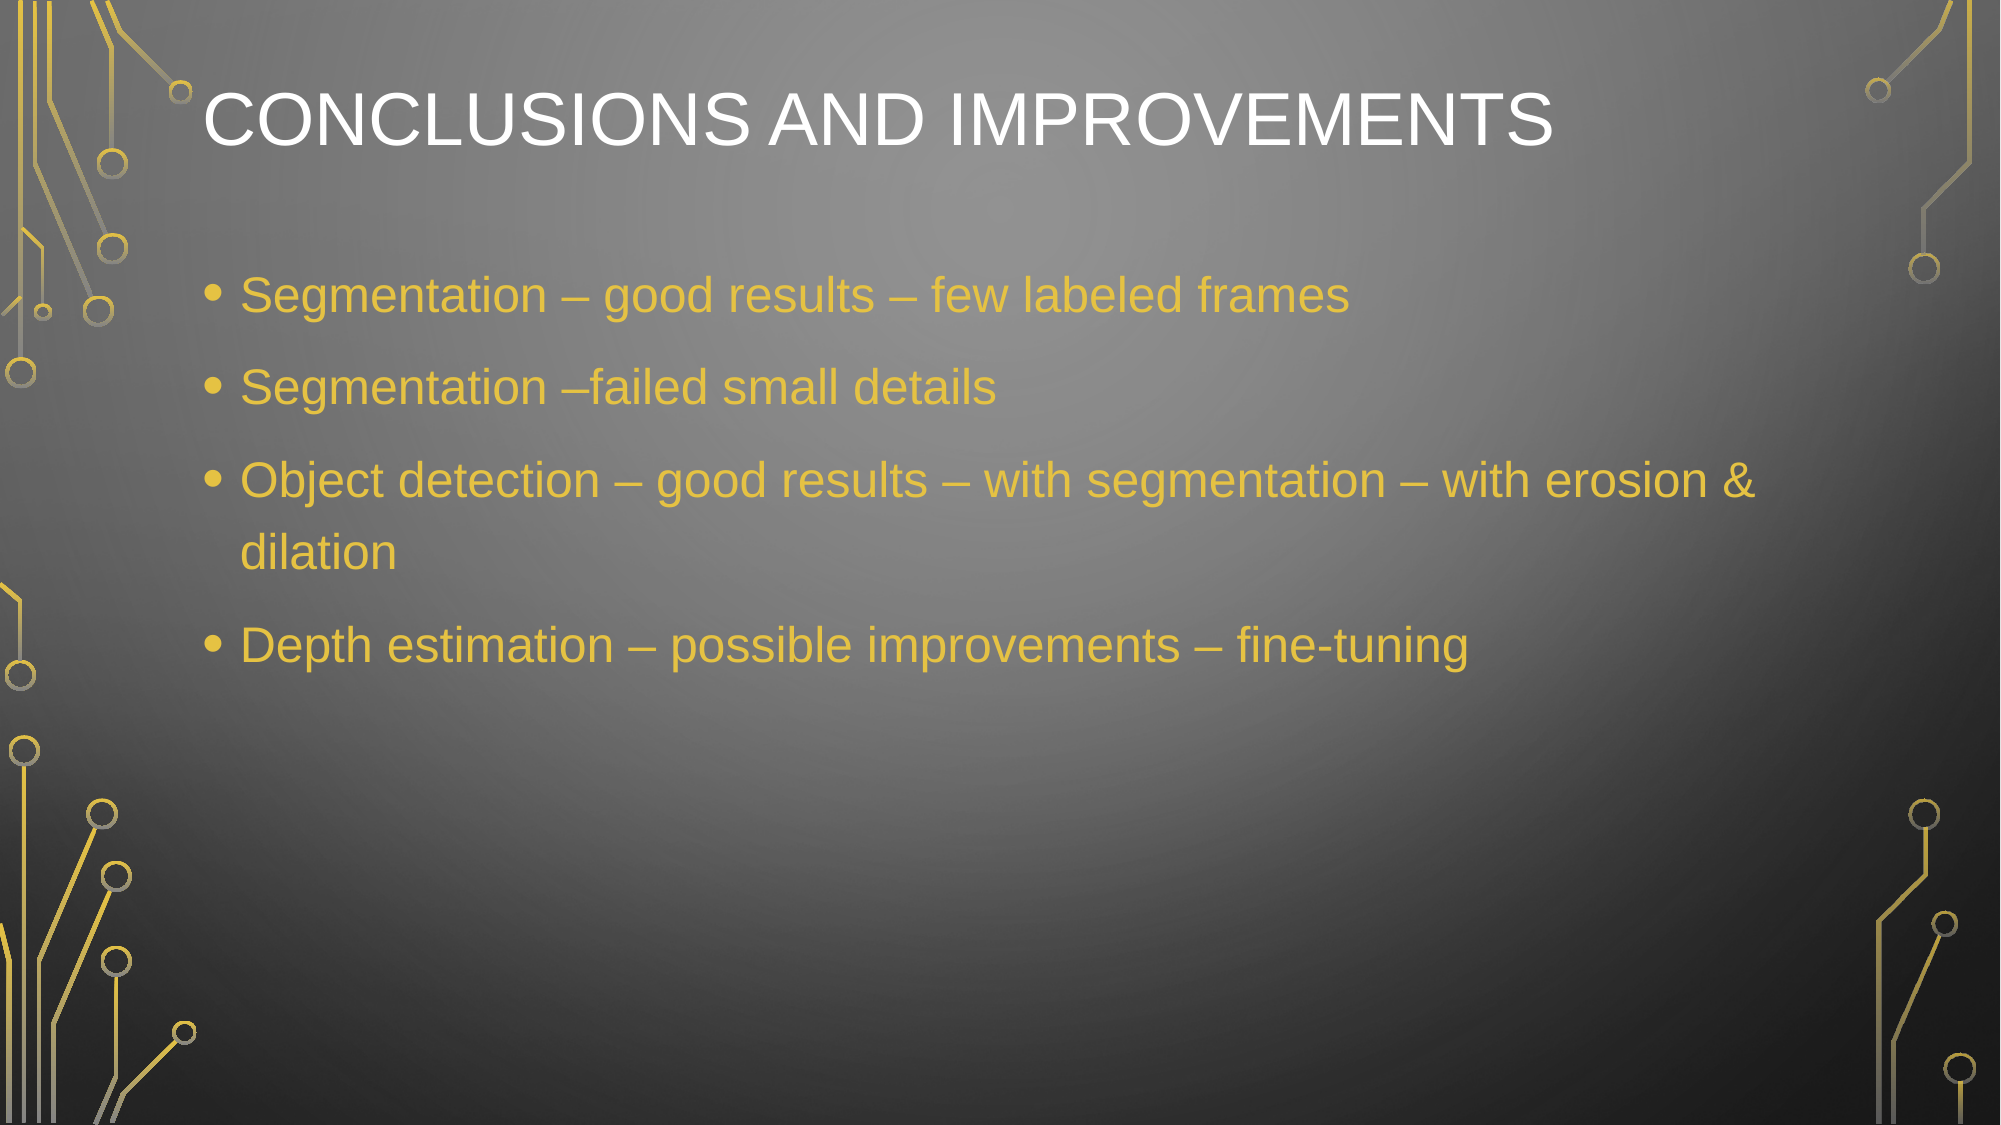

# Conclusions and improvements
Segmentation – good results – few labeled frames
Segmentation –failed small details
Object detection – good results – with segmentation – with erosion & dilation
Depth estimation – possible improvements – fine-tuning